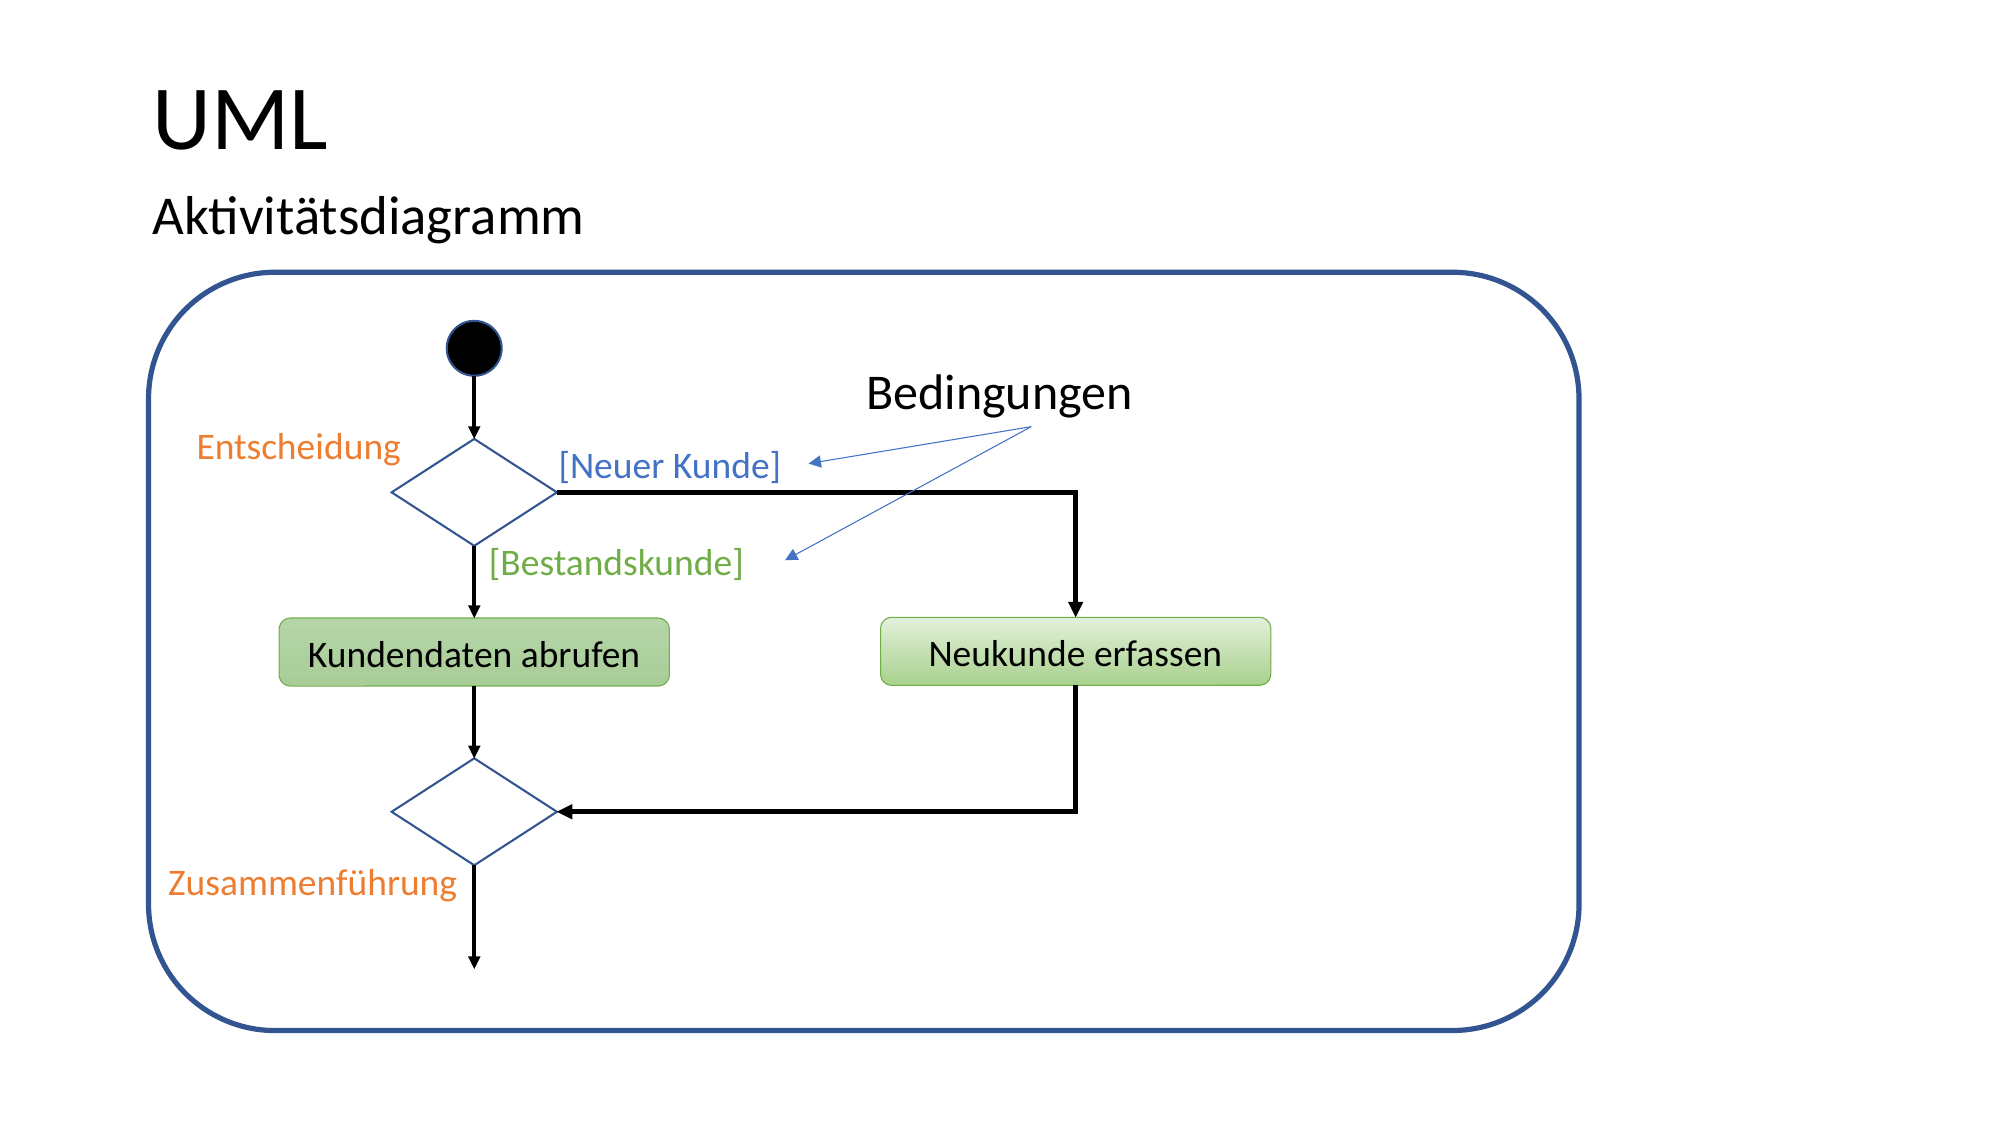

# UML
Aktivitätsdiagramm

Bedingungen
Entscheidung
[Neuer Kunde]

[Bestandskunde]
Neukunde erfassen
Kundendaten abrufen

Zusammenführung